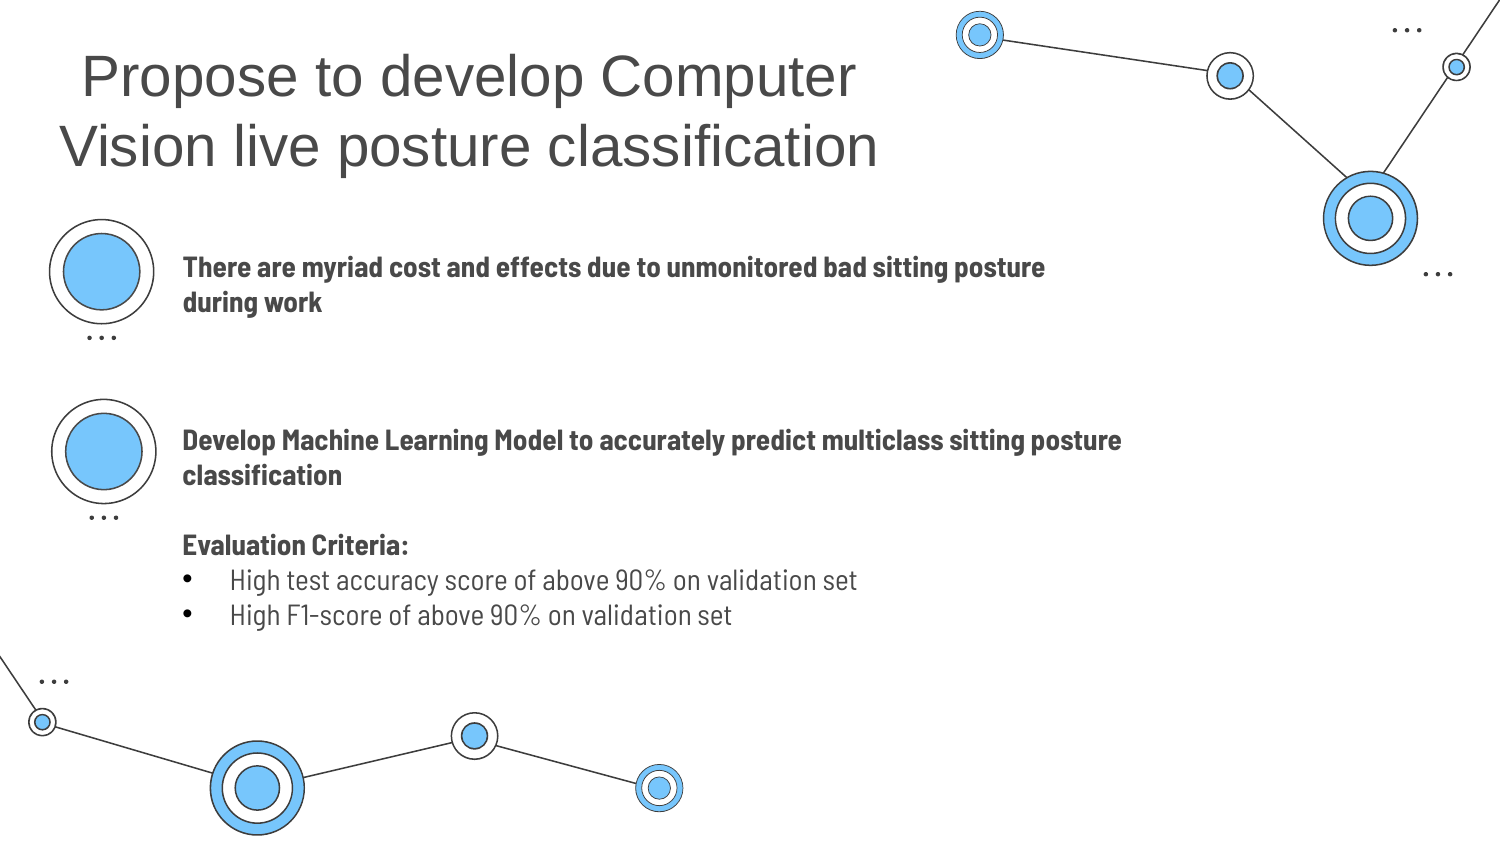

# Propose to develop Computer Vision live posture classification

There are myriad cost and effects due to unmonitored bad sitting posture during work

Develop Machine Learning Model to accurately predict multiclass sitting posture classification

Evaluation Criteria:
High test accuracy score of above 90% on validation set
High F1-score of above 90% on validation set